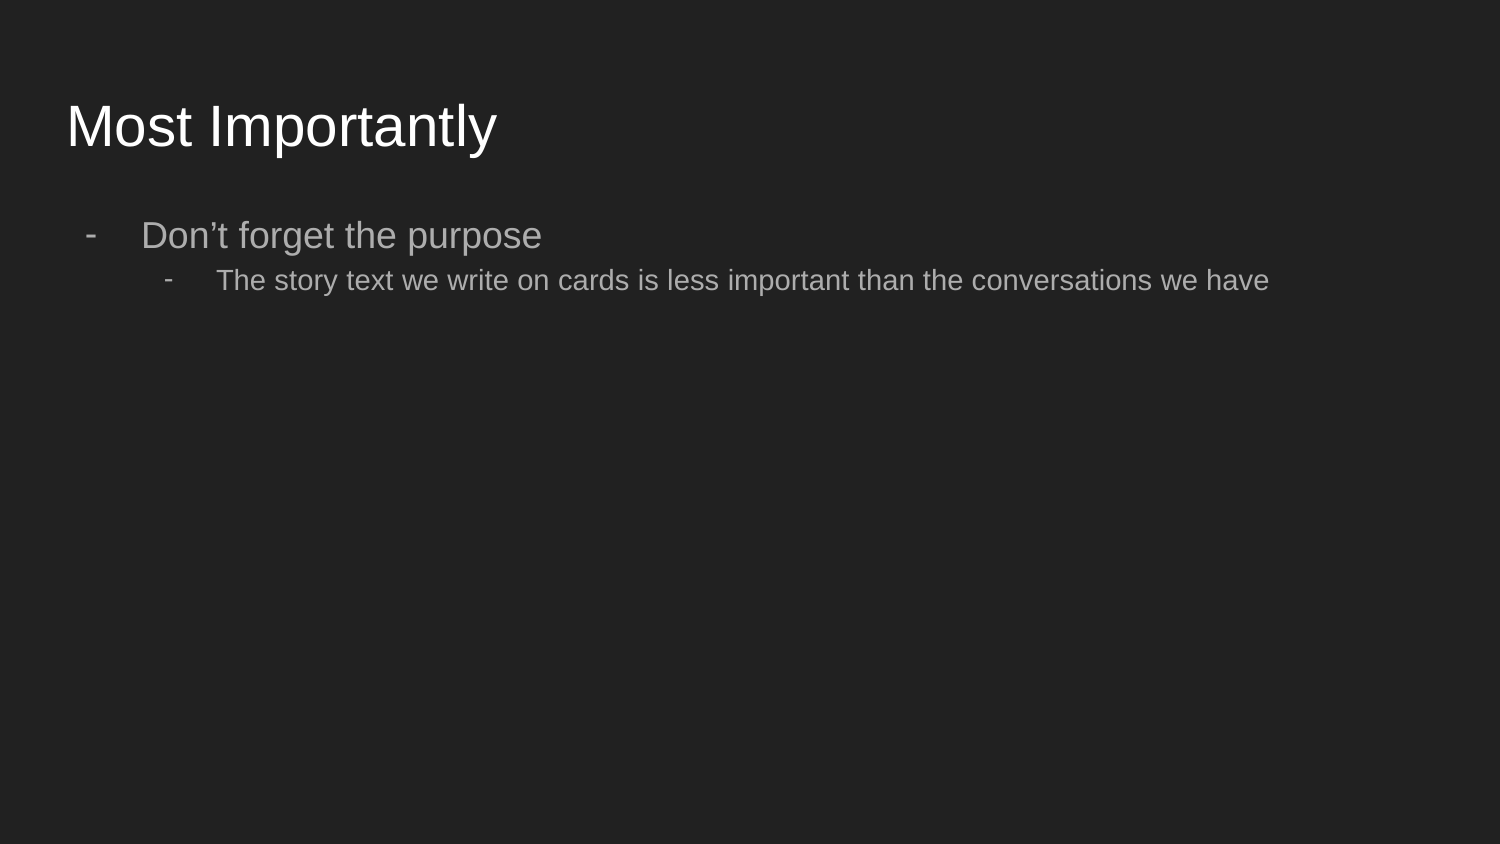

# Most Importantly
Don’t forget the purpose
The story text we write on cards is less important than the conversations we have